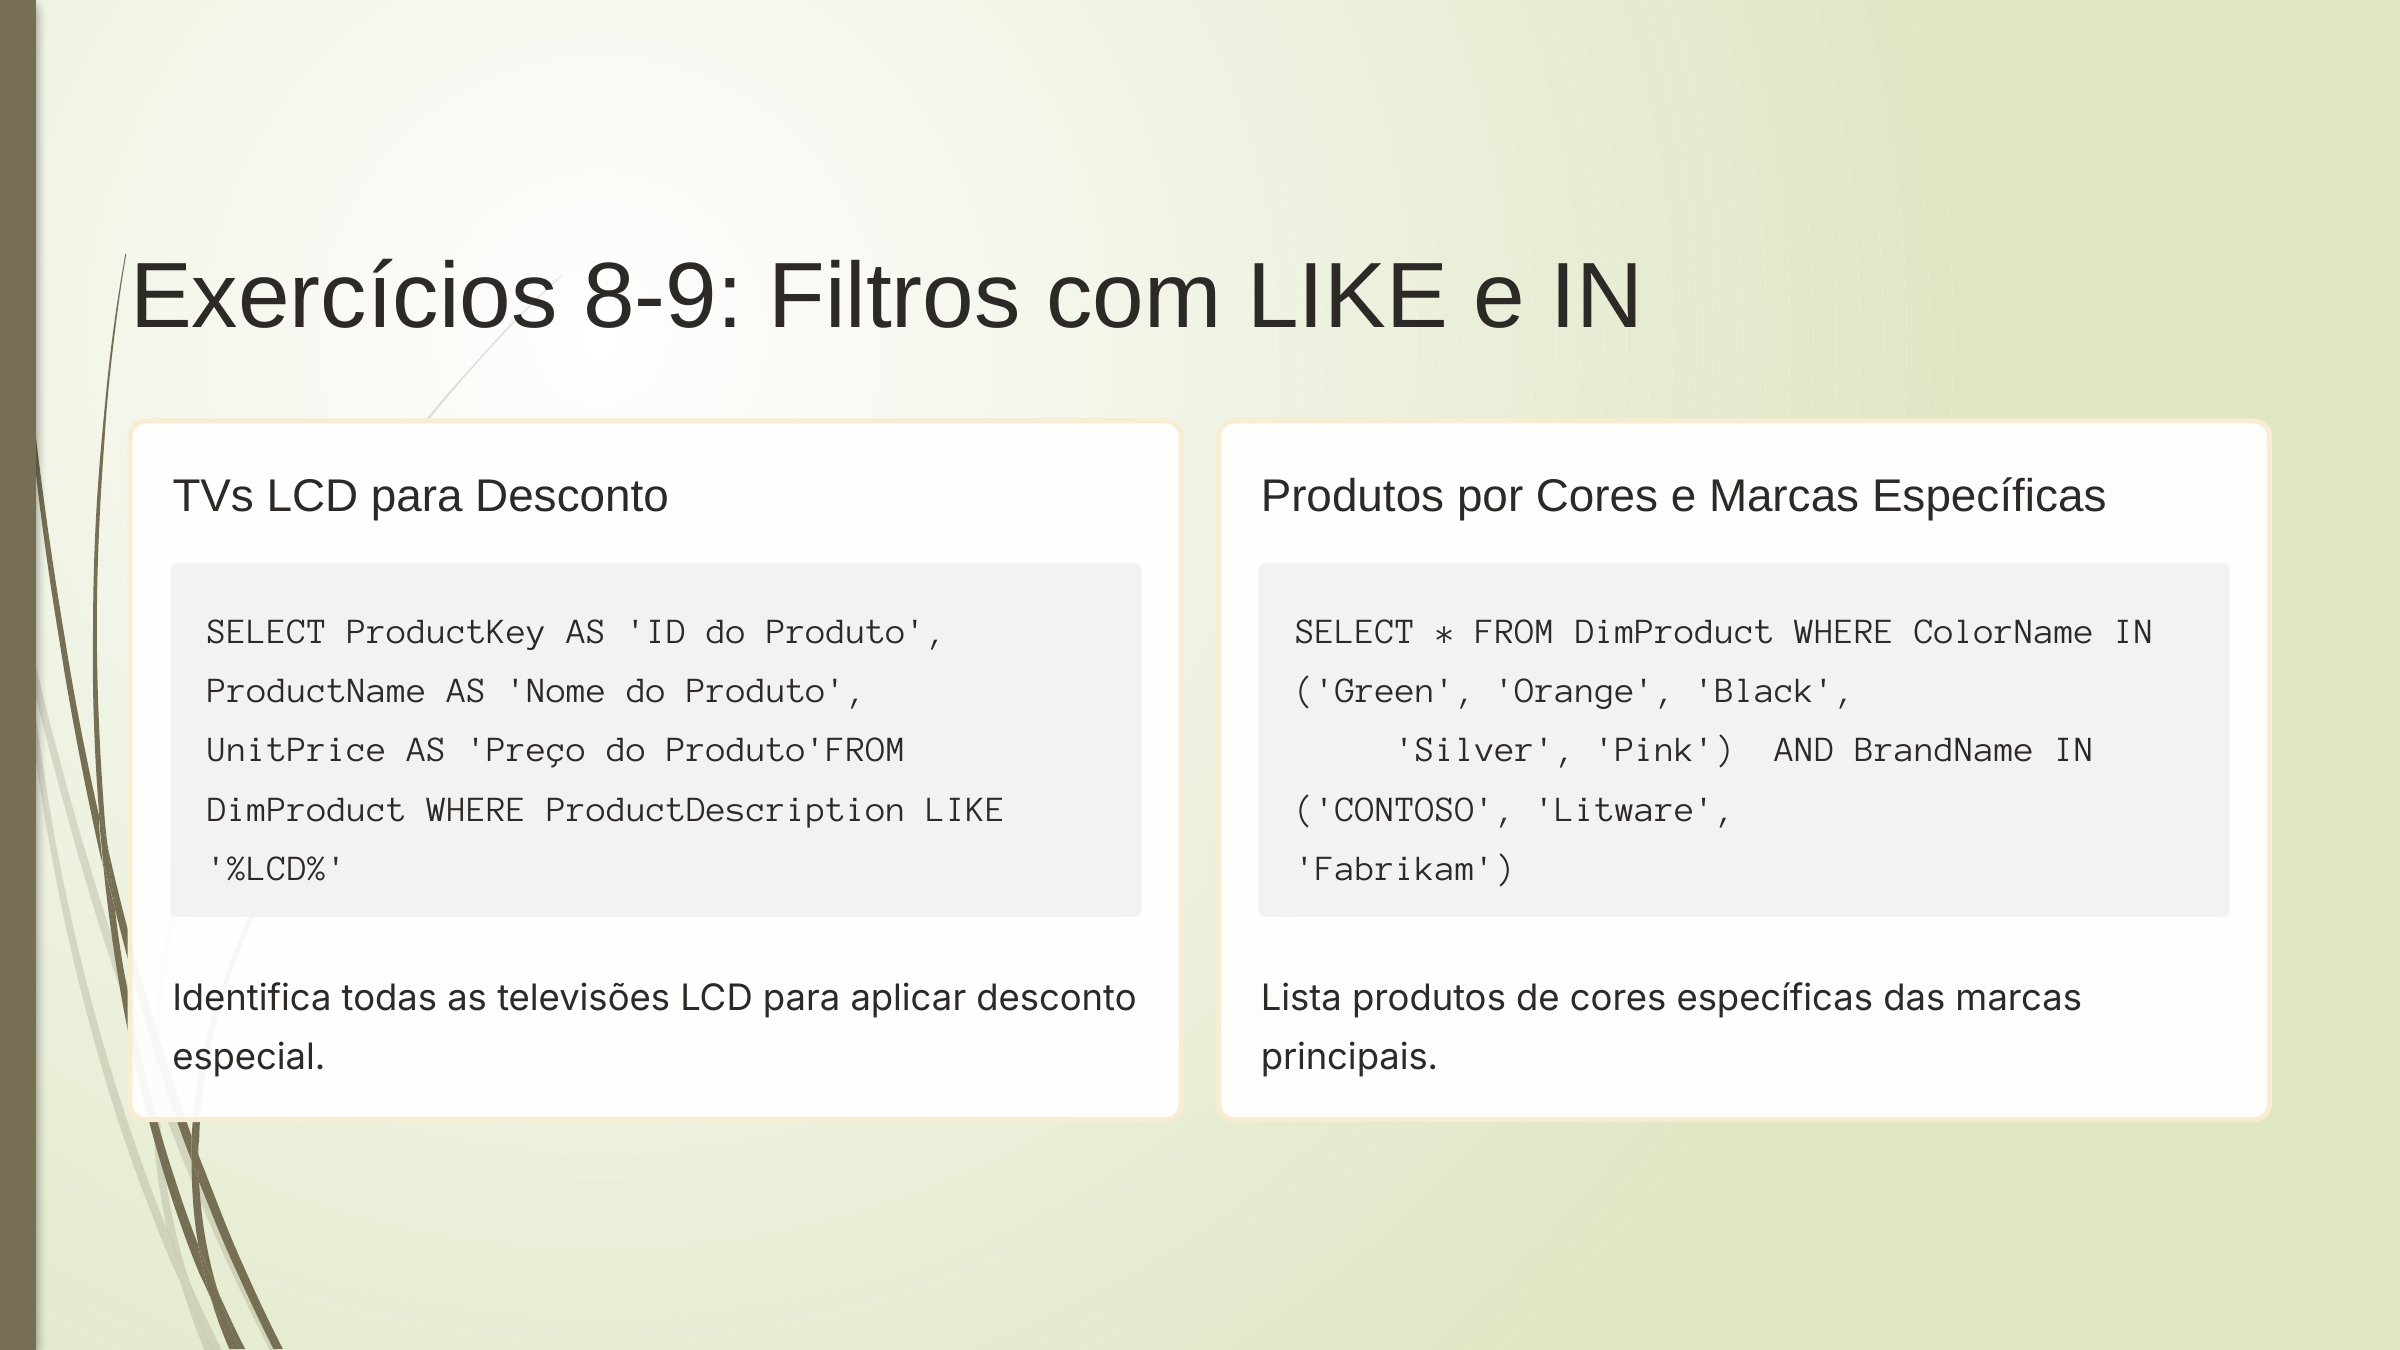

Exercícios 8-9: Filtros com LIKE e IN

TVs LCD para Desconto
Produtos por Cores e Marcas Específicas

SELECT ProductKey AS 'ID do Produto',       ProductName AS 'Nome do Produto',       UnitPrice AS 'Preço do Produto'FROM DimProduct WHERE ProductDescription LIKE '%LCD%'
SELECT * FROM DimProduct WHERE ColorName IN ('Green', 'Orange', 'Black',                      'Silver', 'Pink')  AND BrandName IN ('CONTOSO', 'Litware',                     'Fabrikam')
Identifica todas as televisões LCD para aplicar desconto especial.
Lista produtos de cores específicas das marcas principais.